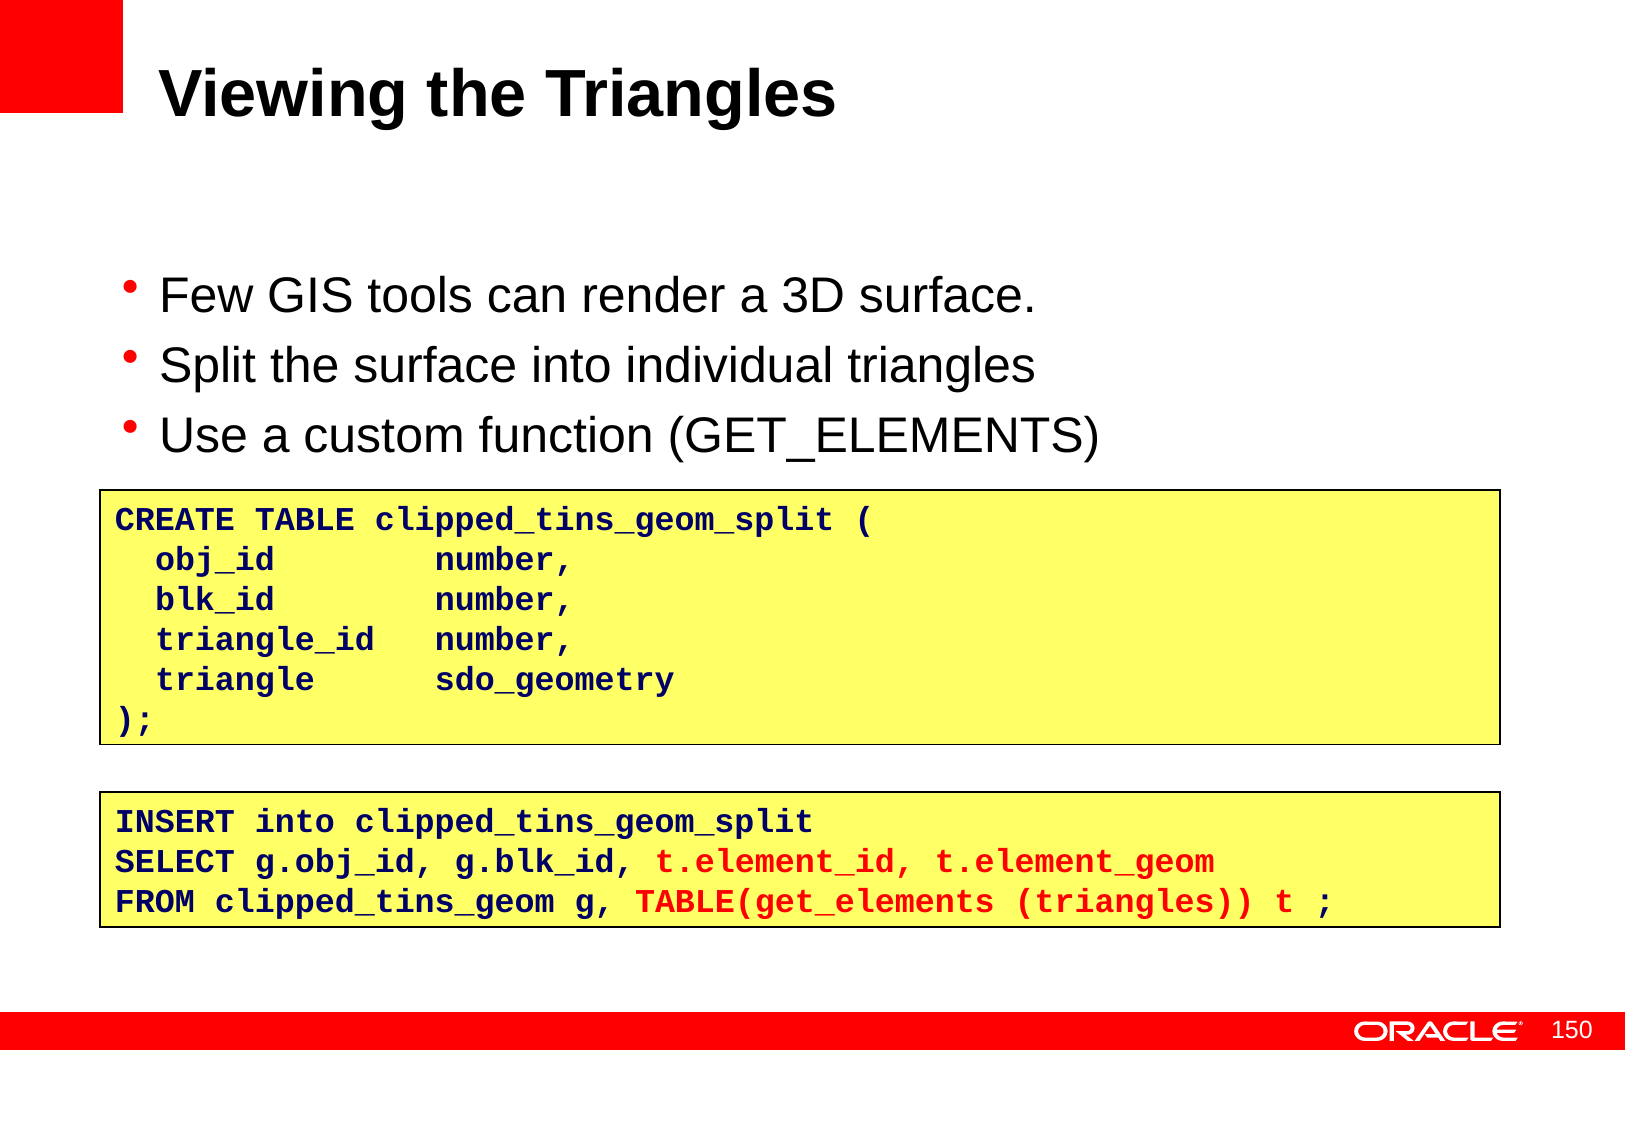

# Viewing the Triangles
Few GIS tools can render a 3D surface.
Split the surface into individual triangles
Use a custom function (GET_ELEMENTS)

CREATE TABLE clipped_tins_geom_split (
  obj_id        number,
  blk_id        number,
  triangle_id   number,
  triangle      sdo_geometry
);
INSERT into clipped_tins_geom_split
SELECT g.obj_id, g.blk_id, t.element_id, t.element_geom
FROM clipped_tins_geom g, TABLE(get_elements (triangles)) t ;